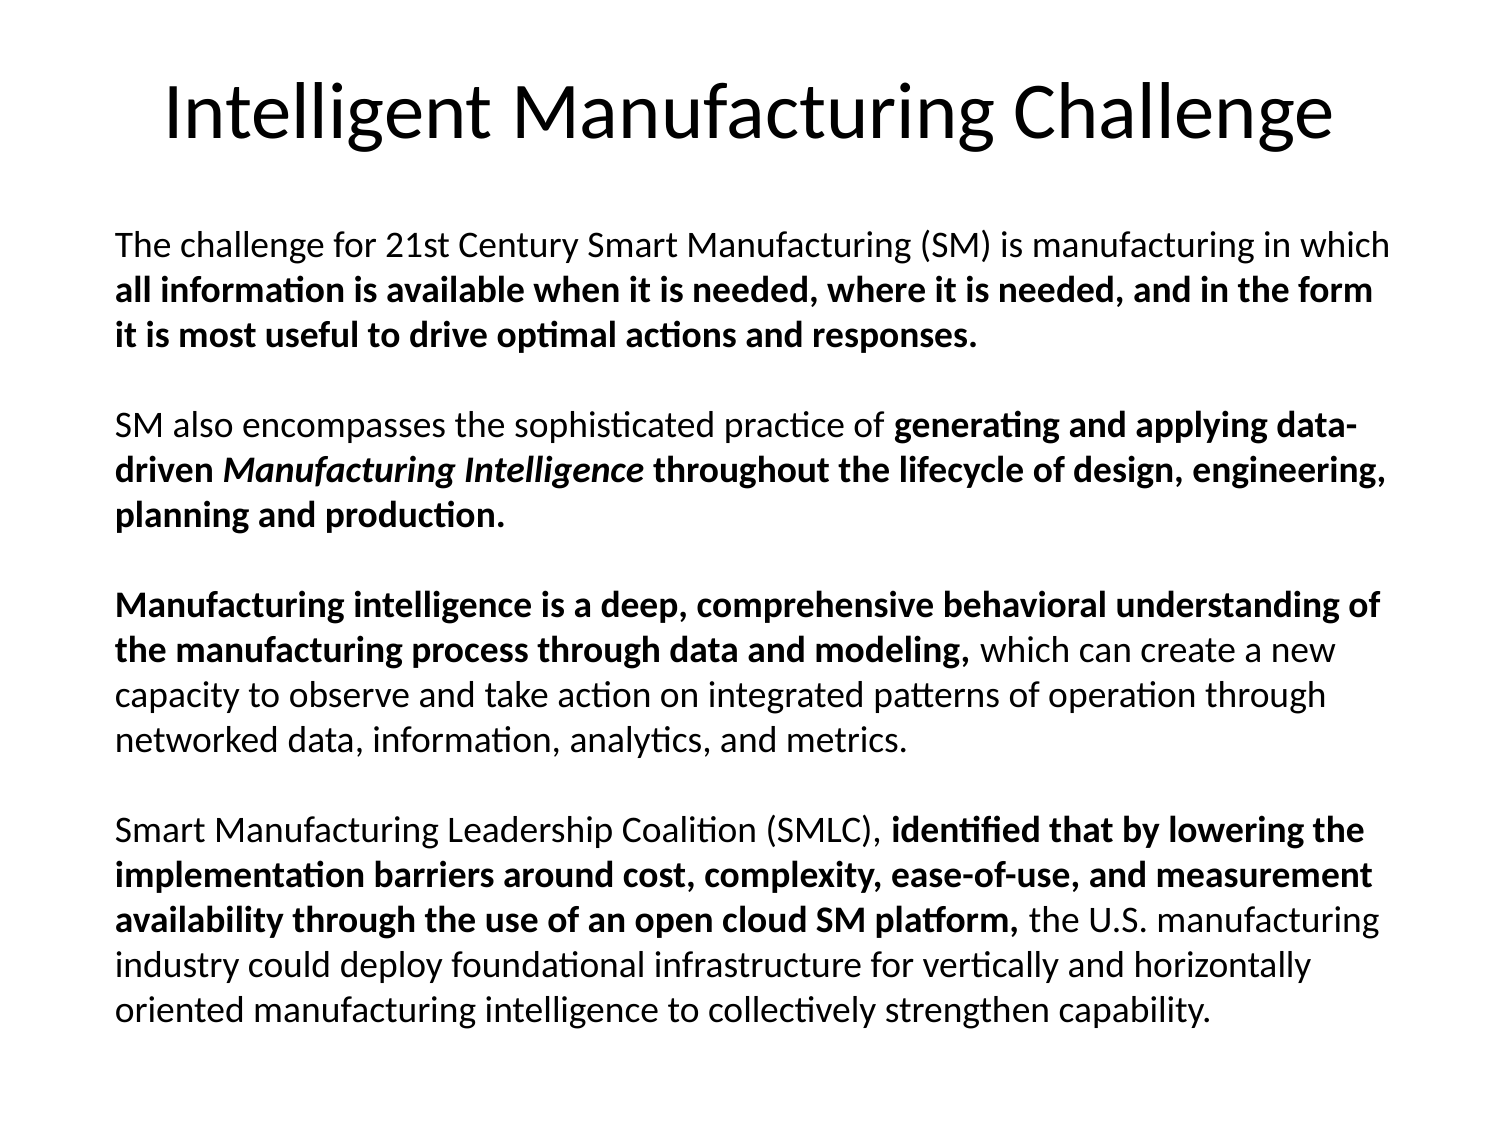

Intelligent Manufacturing Challenge
# The challenge for 21st Century Smart Manufacturing (SM) is manufacturing in which all information is available when it is needed, where it is needed, and in the form it is most useful to drive optimal actions and responses. SM also encompasses the sophisticated practice of generating and applying data-driven Manufacturing Intelligence throughout the lifecycle of design, engineering, planning and production. Manufacturing intelligence is a deep, comprehensive behavioral understanding of the manufacturing process through data and modeling, which can create a new capacity to observe and take action on integrated patterns of operation through networked data, information, analytics, and metrics. Smart Manufacturing Leadership Coalition (SMLC), identified that by lowering the implementation barriers around cost, complexity, ease-of-use, and measurement availability through the use of an open cloud SM platform, the U.S. manufacturing industry could deploy foundational infrastructure for vertically and horizontally oriented manufacturing intelligence to collectively strengthen capability.